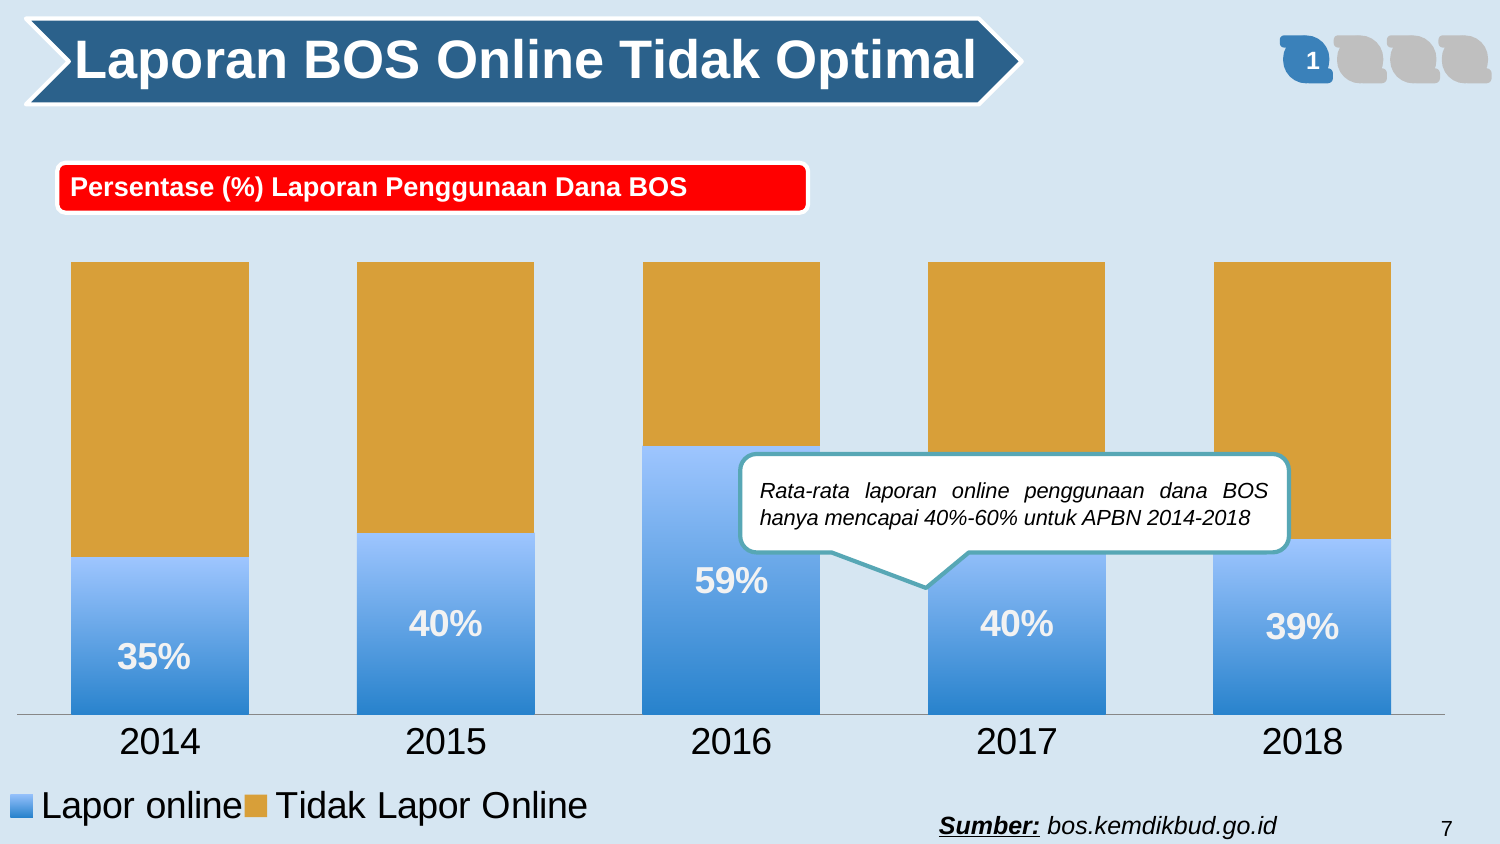

Laporan BOS Online Tidak Optimal

1

2

3

4

Persentase (%) Laporan Penggunaan Dana BOS

### Chart

| Category | Lapor online | Tidak Lapor Online |
|---|---|---|
| 2014 | 0.34858806384987356 | 0.6514119361501265 |
| 2015 | 0.40112634860388585 | 0.5988736513961141 |
| 2016 | 0.5938927393087263 | 0.4061072606912737 |
| 2017 | 0.40217511441144715 | 0.5978248855885528 |
| 2018 | 0.38797280211689505 | 0.6120271978831049 |
Rata-rata laporan online penggunaan dana BOS hanya mencapai 40%-60% untuk APBN 2014-2018
Sumber: bos.kemdikbud.go.id